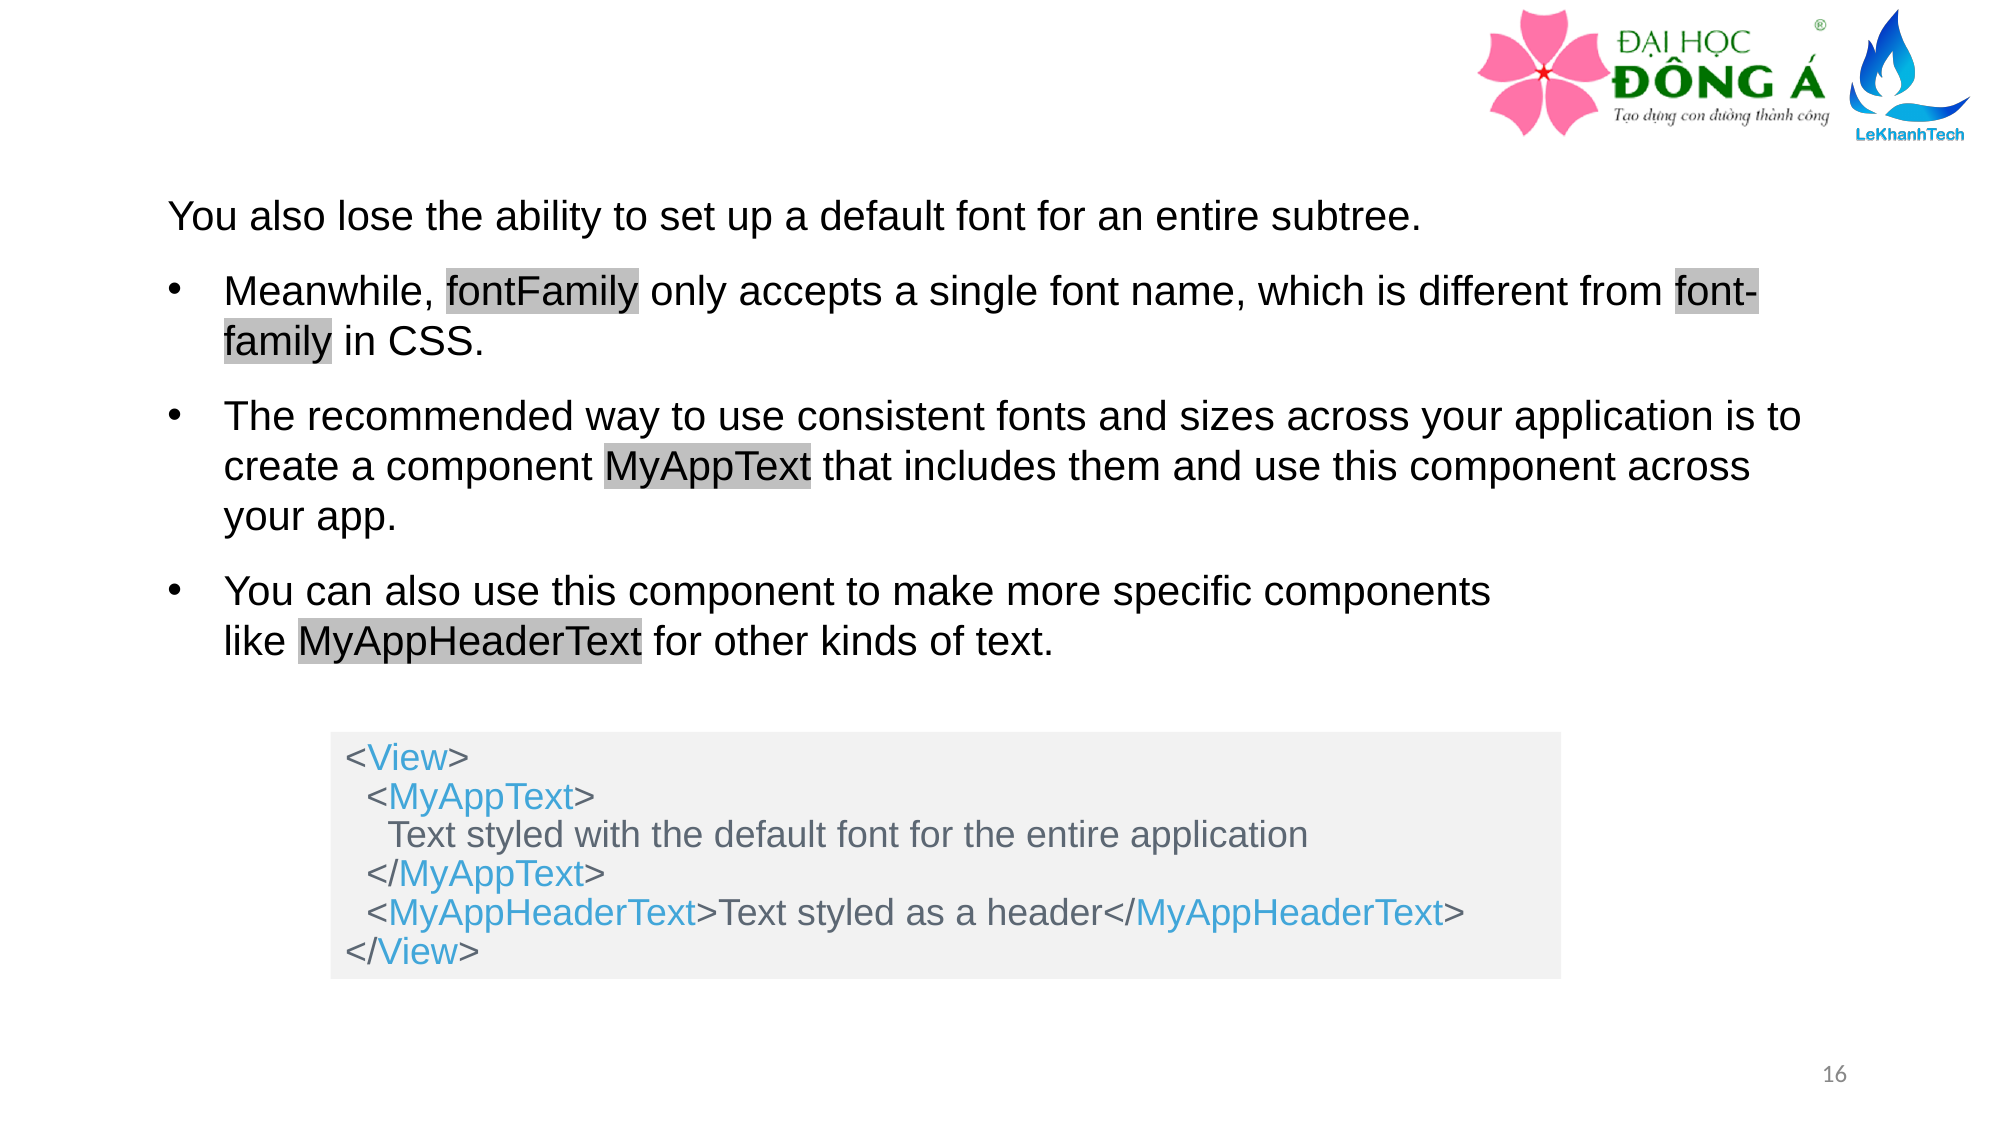

You also lose the ability to set up a default font for an entire subtree.
Meanwhile, fontFamily only accepts a single font name, which is different from font-family in CSS.
The recommended way to use consistent fonts and sizes across your application is to create a component MyAppText that includes them and use this component across your app.
You can also use this component to make more specific components like MyAppHeaderText for other kinds of text.
<View>
  <MyAppText>
    Text styled with the default font for the entire application
  </MyAppText>
  <MyAppHeaderText>Text styled as a header</MyAppHeaderText>
</View>
16